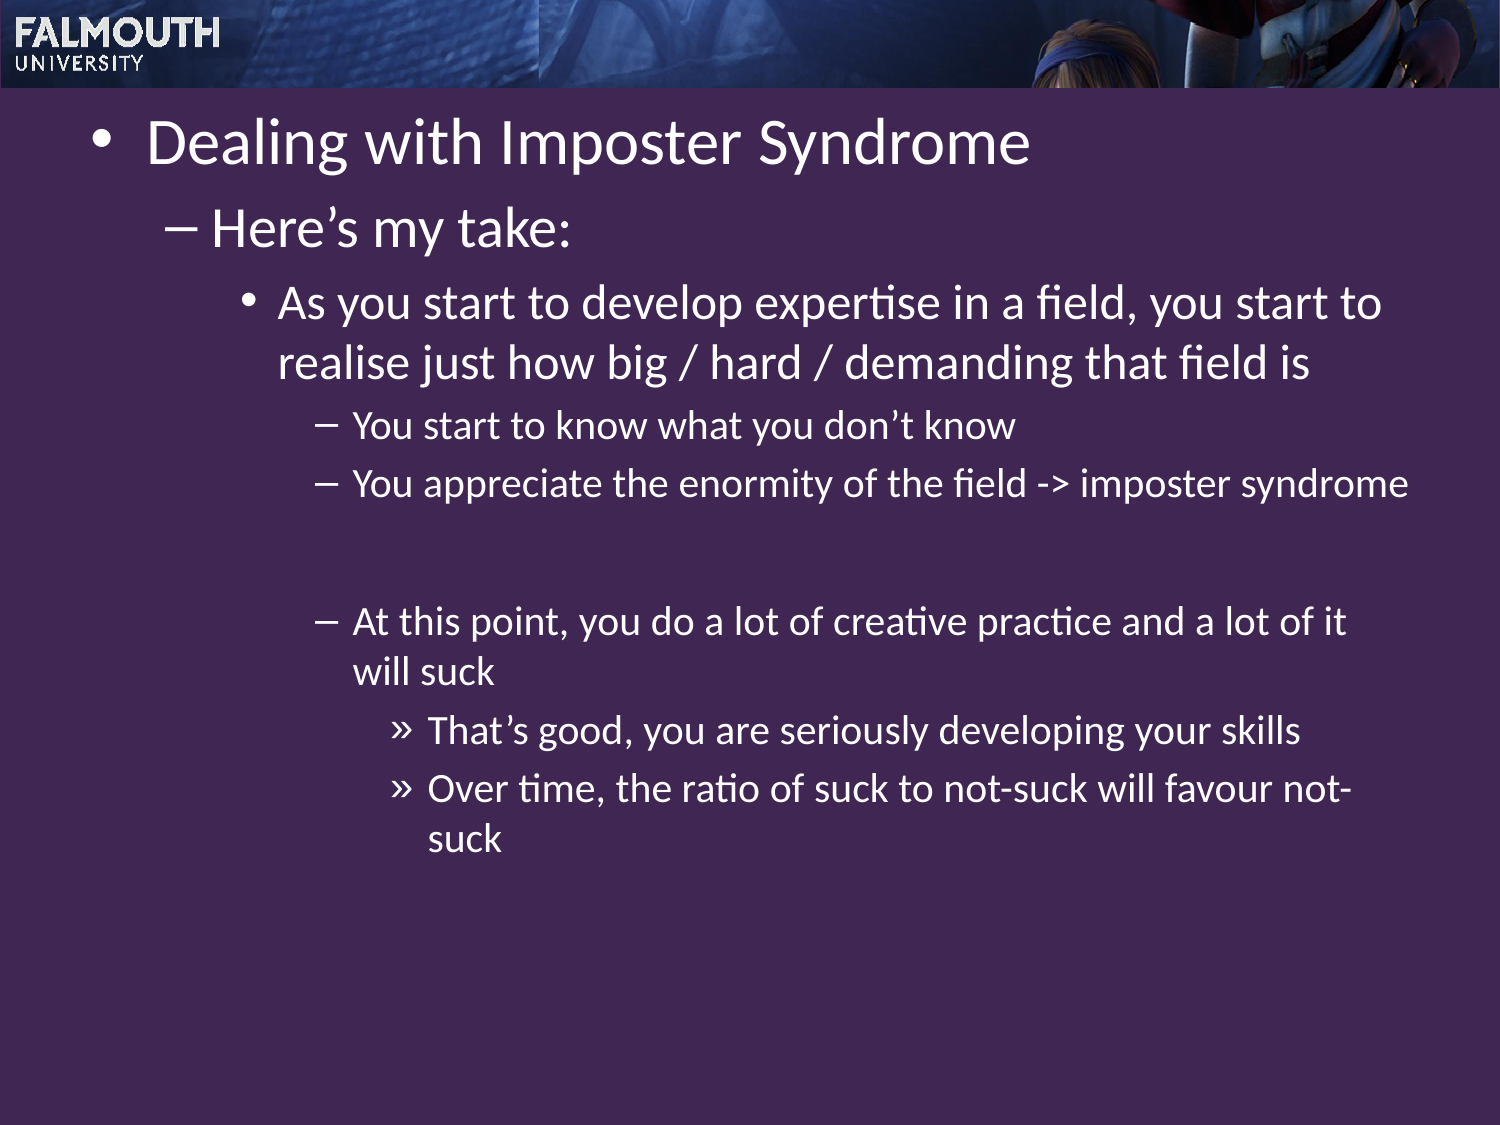

Dealing with Imposter Syndrome
Here’s my take:
As you start to develop expertise in a field, you start to realise just how big / hard / demanding that field is
You start to know what you don’t know
You appreciate the enormity of the field -> imposter syndrome

At this point, you do a lot of creative practice and a lot of it will suck
That’s good, you are seriously developing your skills
Over time, the ratio of suck to not-suck will favour not-suck